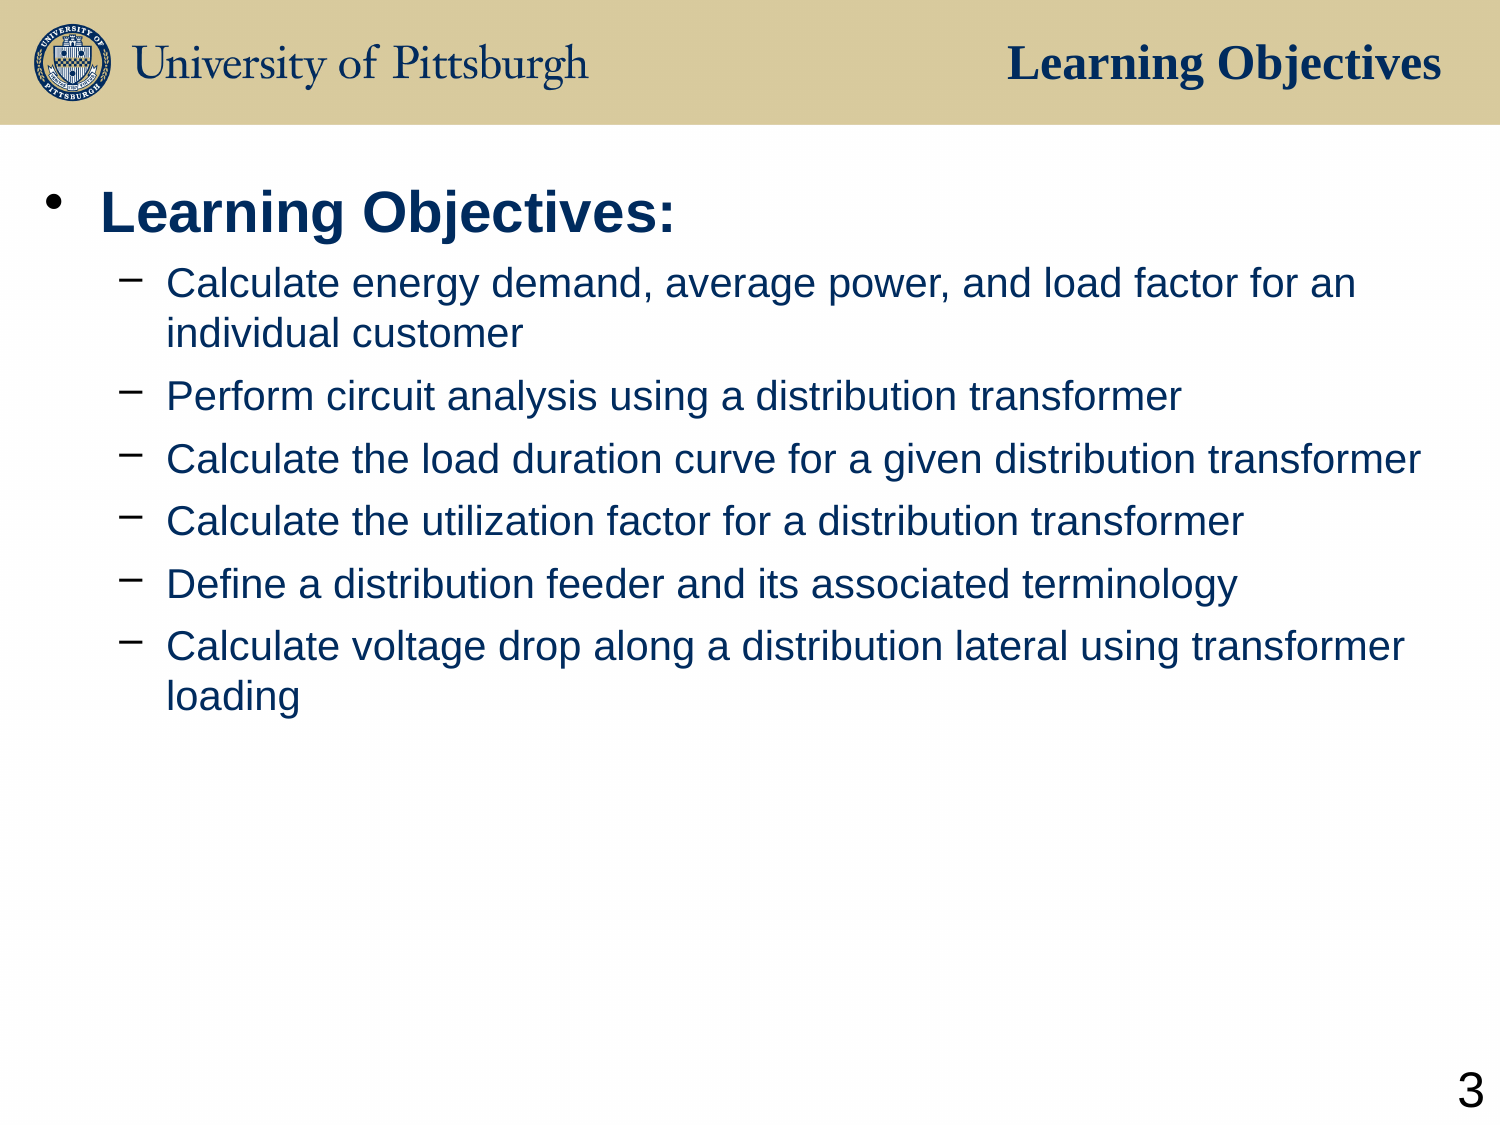

Learning Objectives
Learning Objectives:
Calculate energy demand, average power, and load factor for an individual customer
Perform circuit analysis using a distribution transformer
Calculate the load duration curve for a given distribution transformer
Calculate the utilization factor for a distribution transformer
Define a distribution feeder and its associated terminology
Calculate voltage drop along a distribution lateral using transformer loading

3